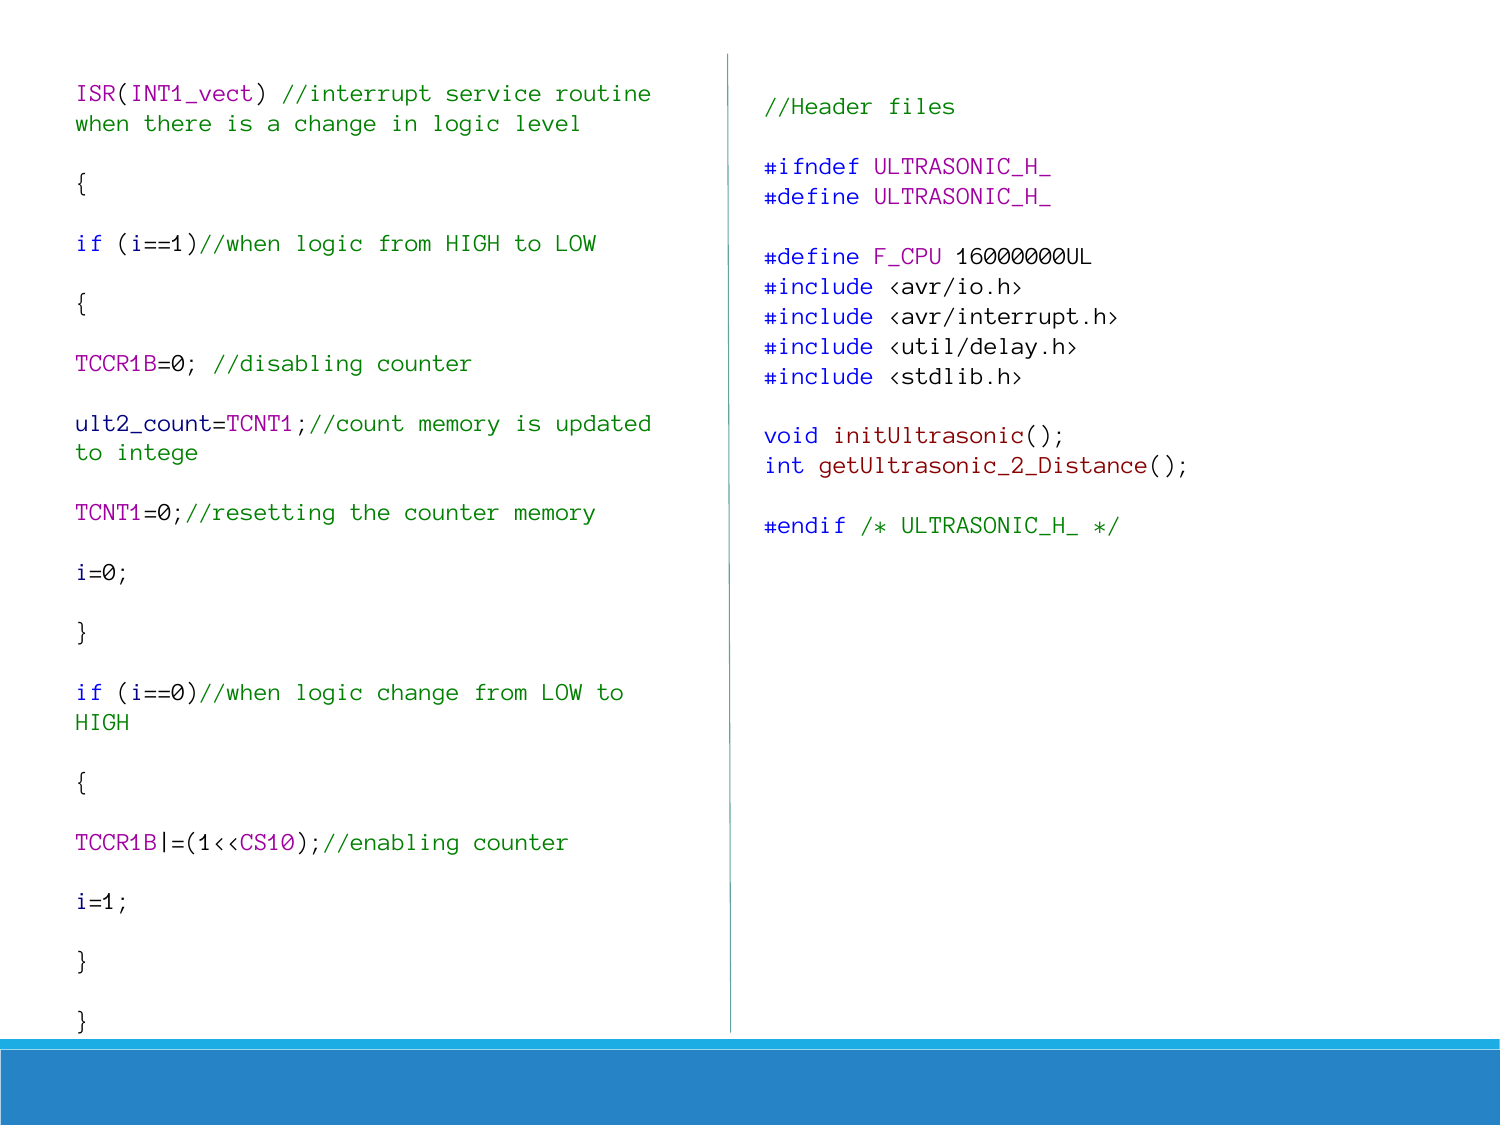

ISR(INT1_vect) //interrupt service routine when there is a change in logic level

{

if (i==1)//when logic from HIGH to LOW

{

TCCR1B=0; //disabling counter

ult2_count=TCNT1;//count memory is updated to intege

TCNT1=0;//resetting the counter memory

i=0;

}

if (i==0)//when logic change from LOW to HIGH

{

TCCR1B|=(1<<CS10);//enabling counter

i=1;

}

}
//Header files

#ifndef ULTRASONIC_H_
#define ULTRASONIC_H_

#define F_CPU 16000000UL
#include <avr/io.h>
#include <avr/interrupt.h>
#include <util/delay.h>
#include <stdlib.h>

void initUltrasonic();
int getUltrasonic_2_Distance();

#endif /* ULTRASONIC_H_ */